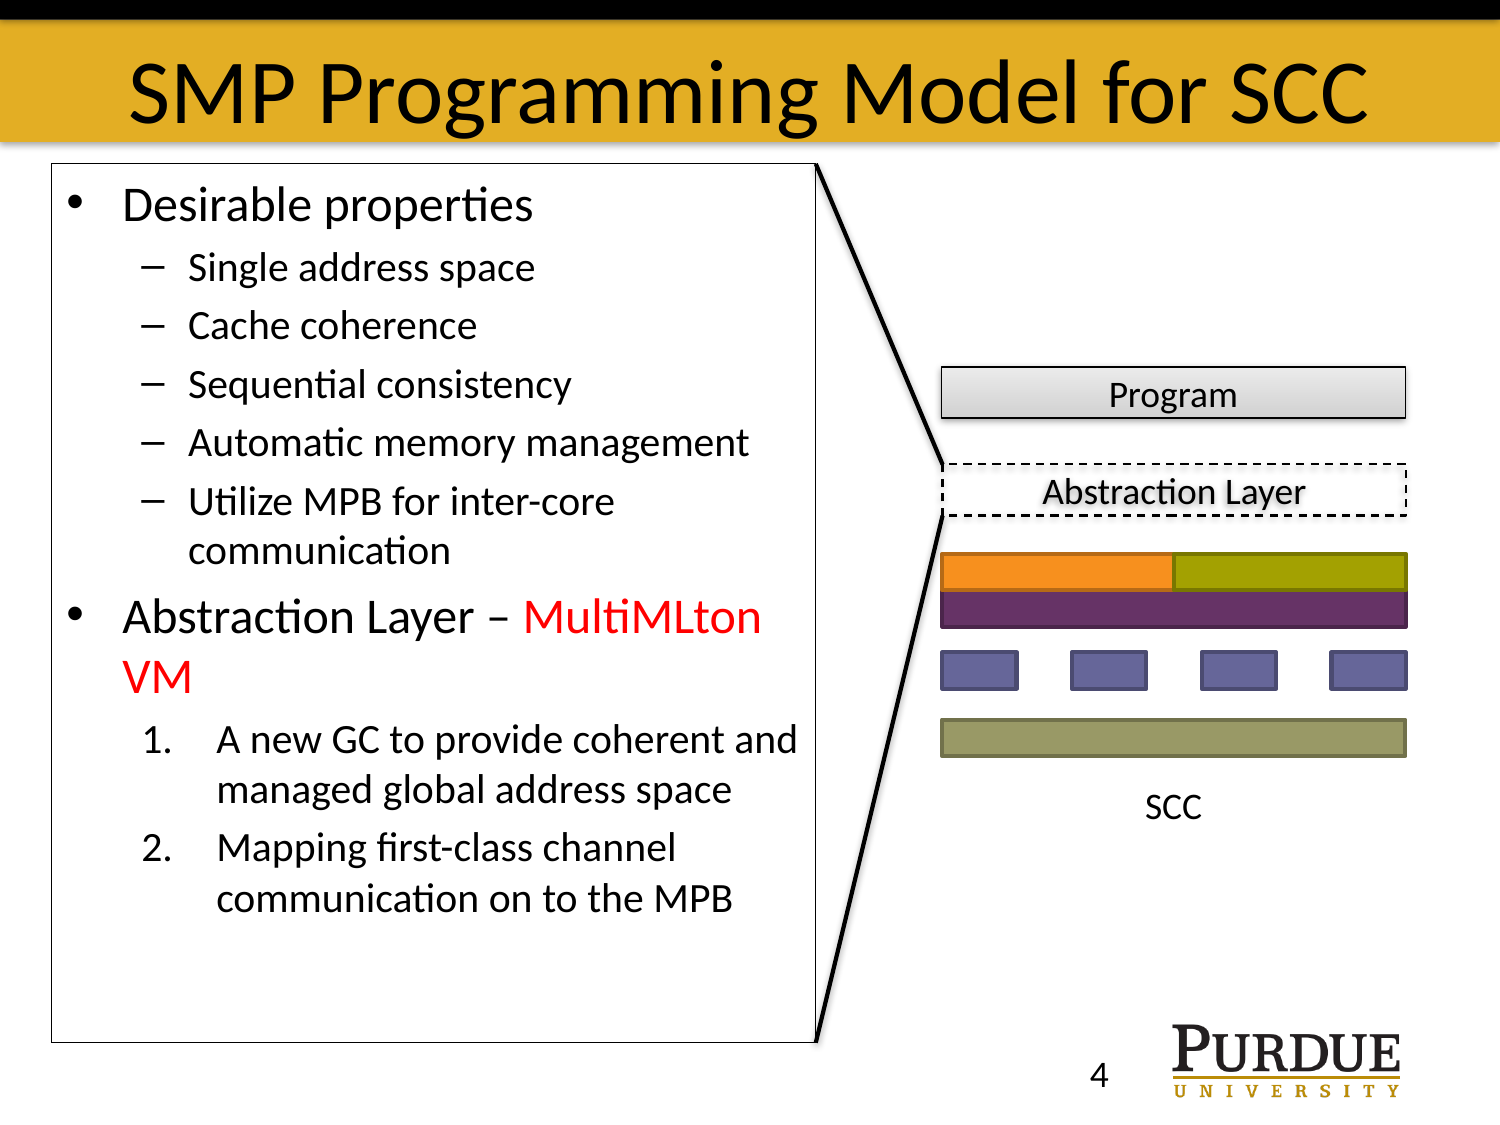

# SMP Programming Model for SCC
Desirable properties
Single address space
Cache coherence
Sequential consistency
Automatic memory management
Utilize MPB for inter-core communication
Abstraction Layer – MultiMLton VM
A new GC to provide coherent and managed global address space
Mapping first-class channel communication on to the MPB
Program
Abstraction Layer

SCC
4